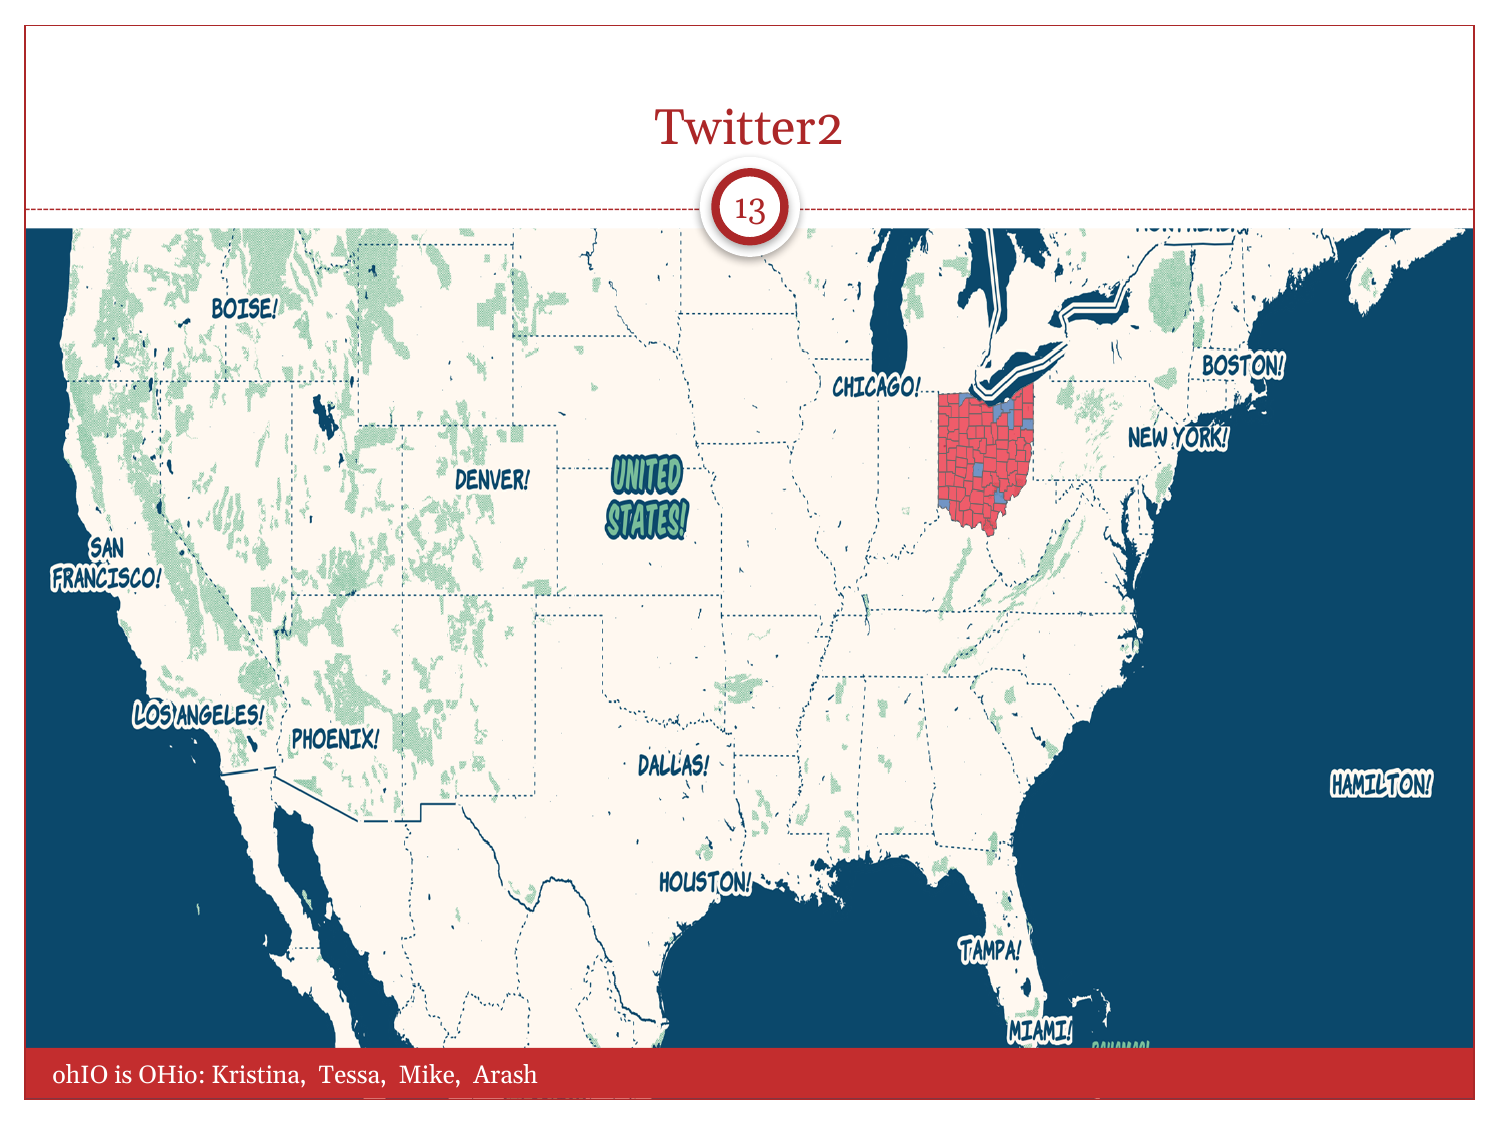

# Twitter2
13
ohIO is OHio: Kristina,  Tessa,  Mike,  Arash